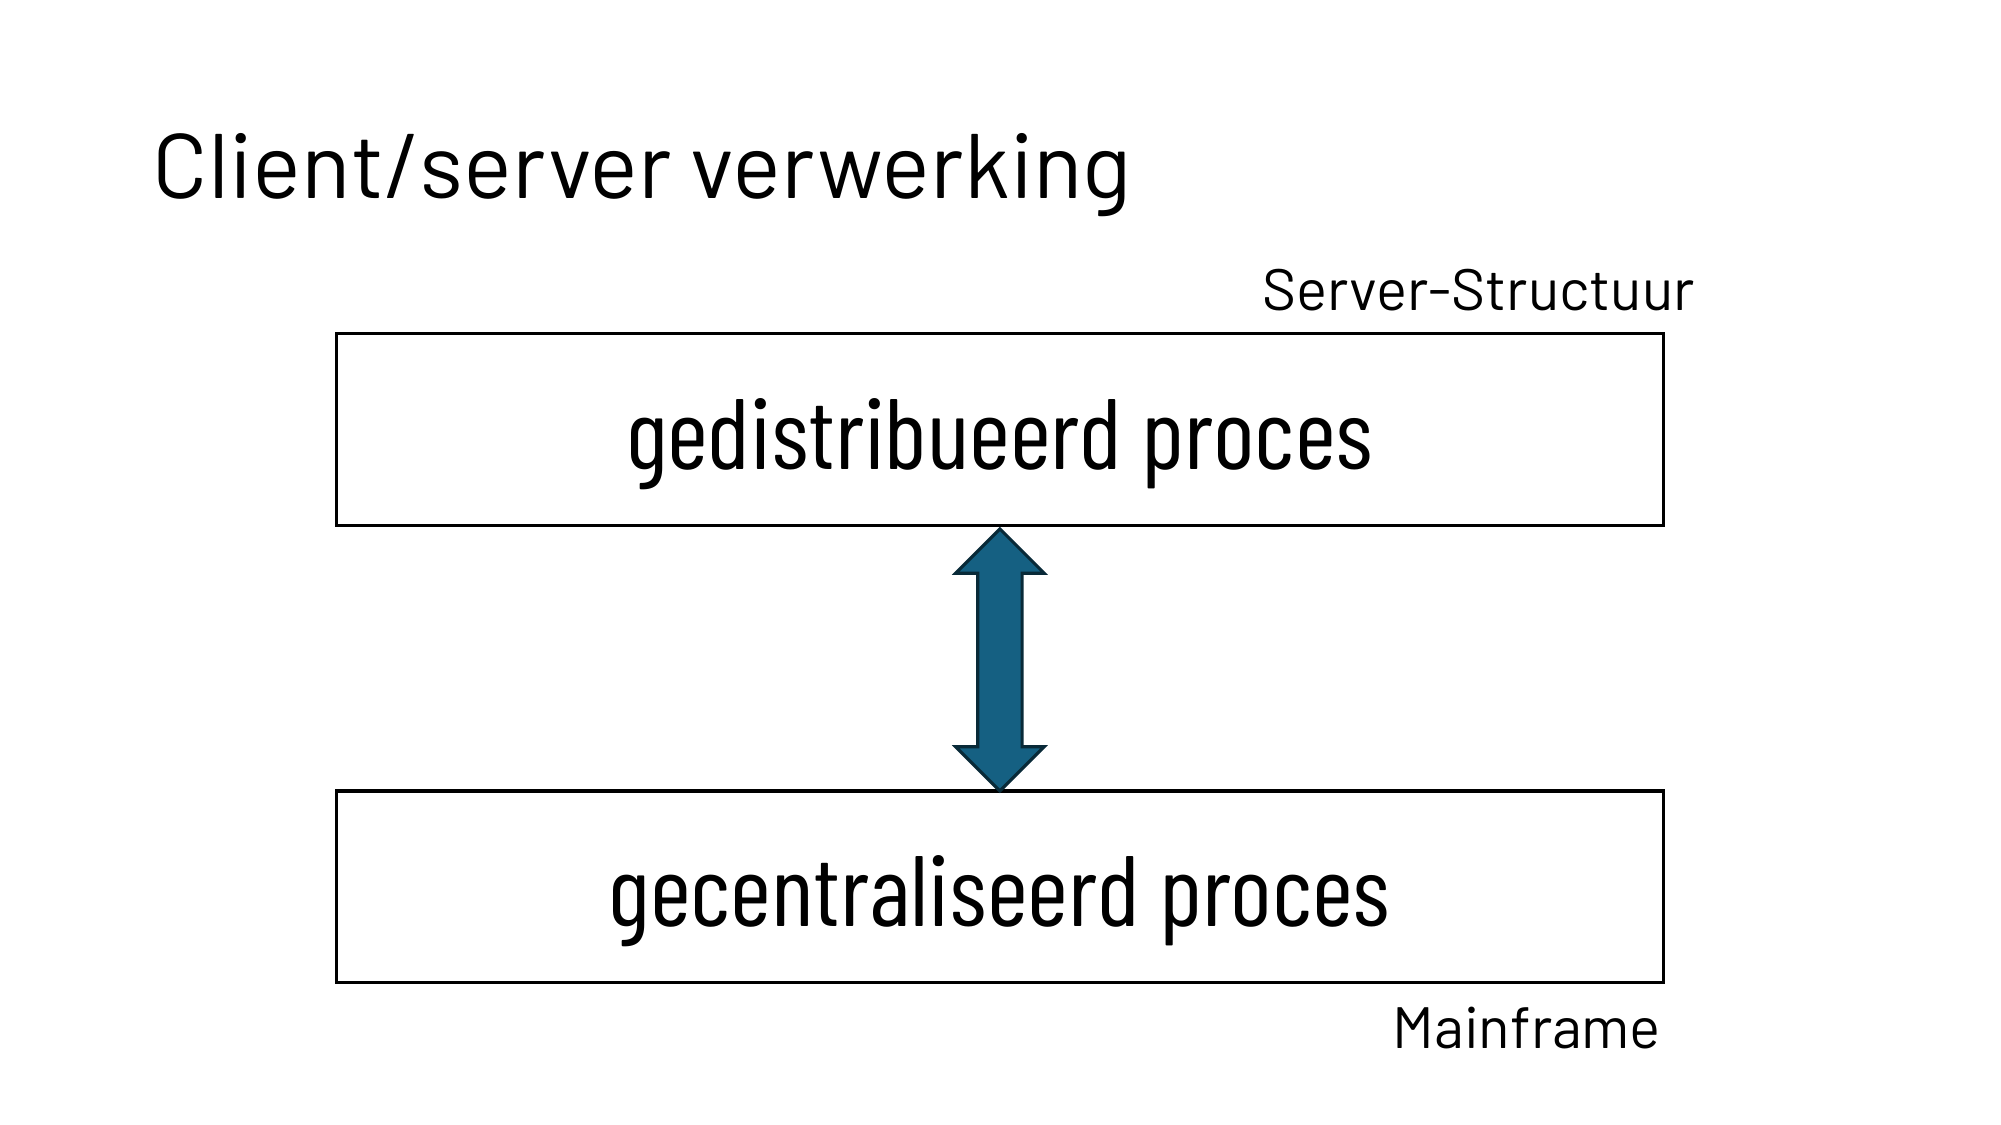

# Client/server verwerking
Server-Structuur
gedistribueerd proces

gecentraliseerd proces
Mainframe